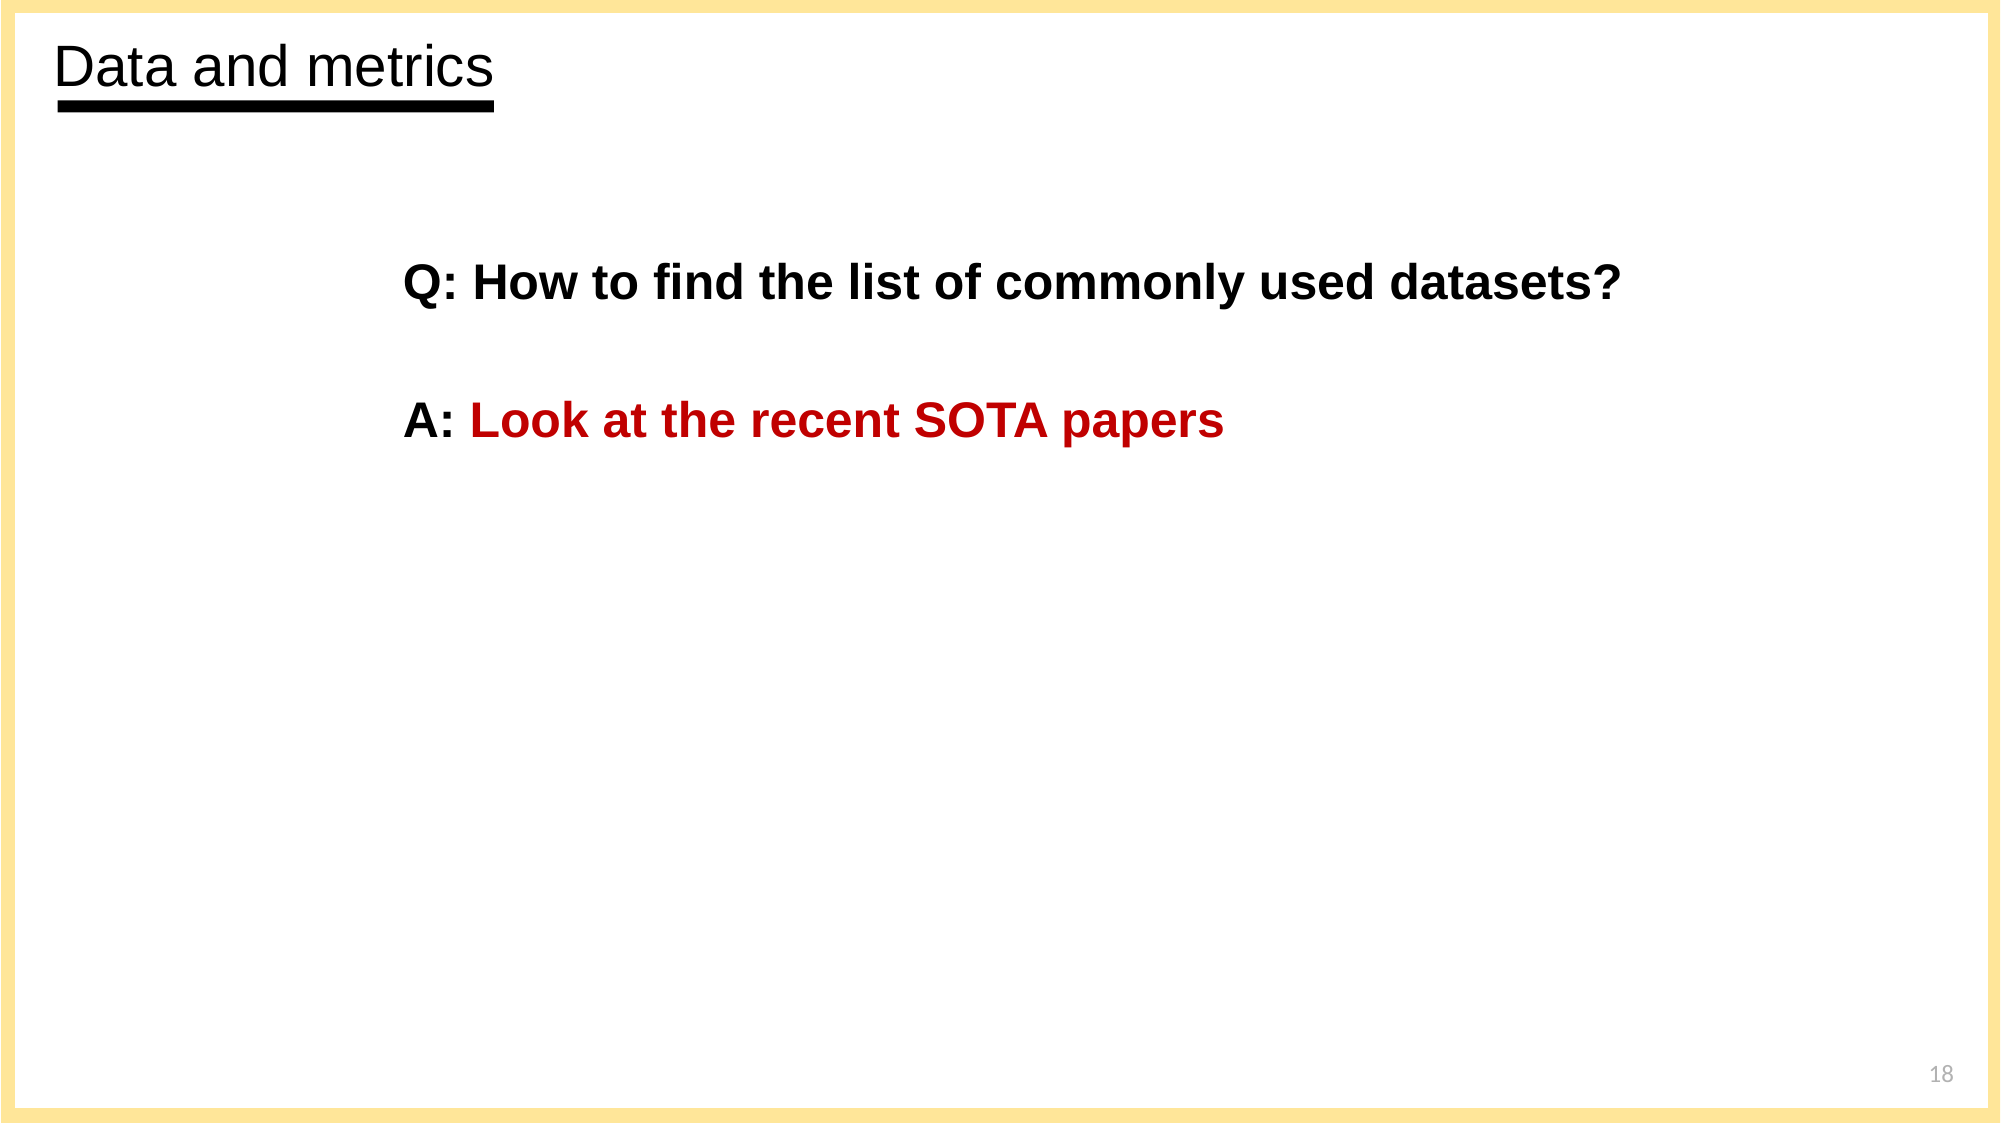

Data and metrics

Q: How to find the list of commonly used datasets?
A: Look at the recent SOTA papers
18